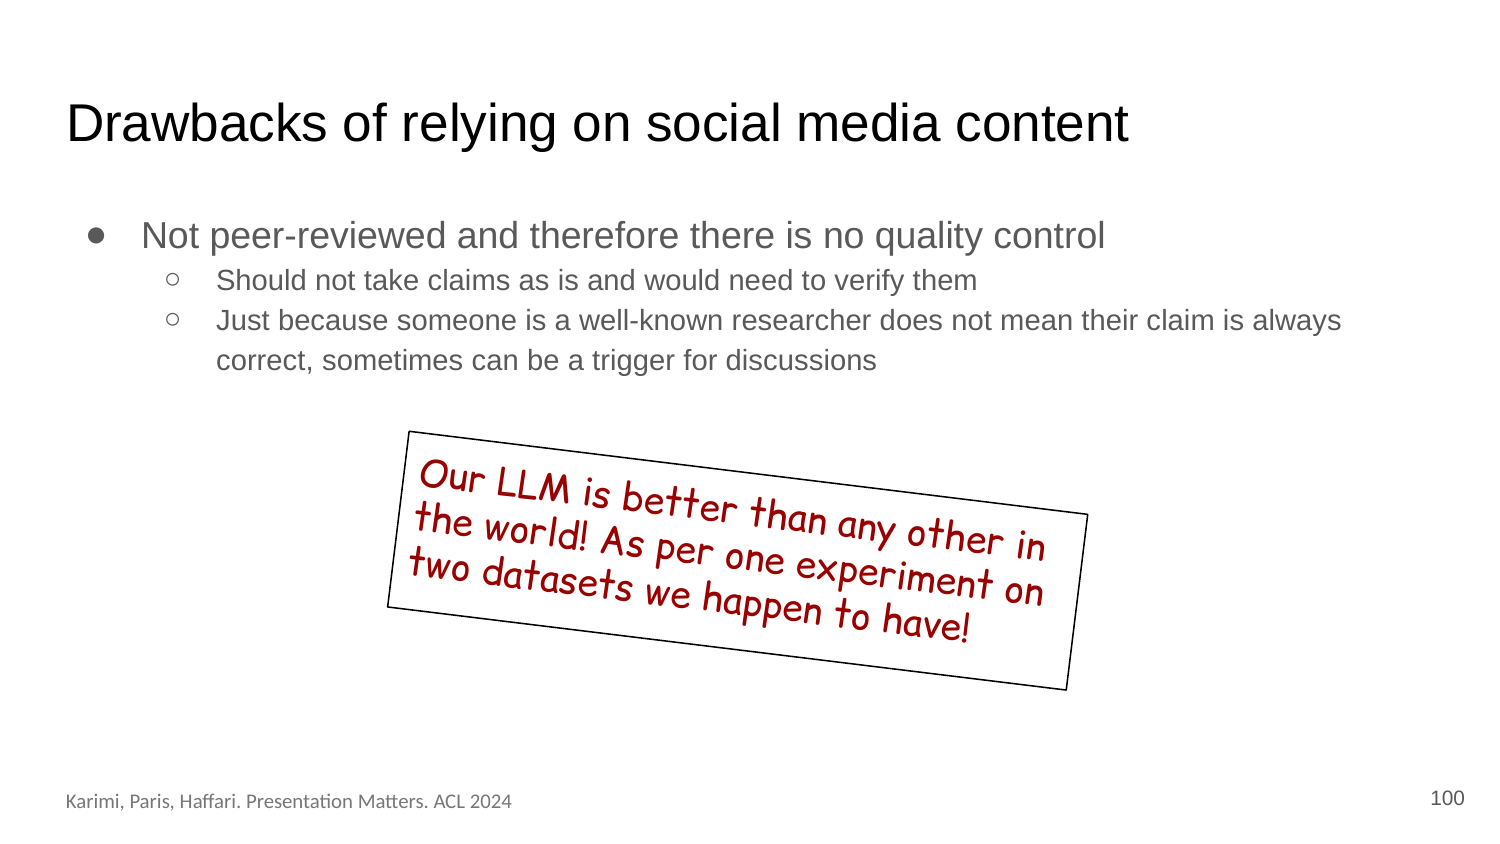

# Drawbacks of relying on social media content
Not peer-reviewed and therefore there is no quality control
Should not take claims as is and would need to verify them
Just because someone is a well-known researcher does not mean their claim is always correct, sometimes can be a trigger for discussions

Our LLM is better than any other in the world! As per one experiment on two datasets we happen to have!
100